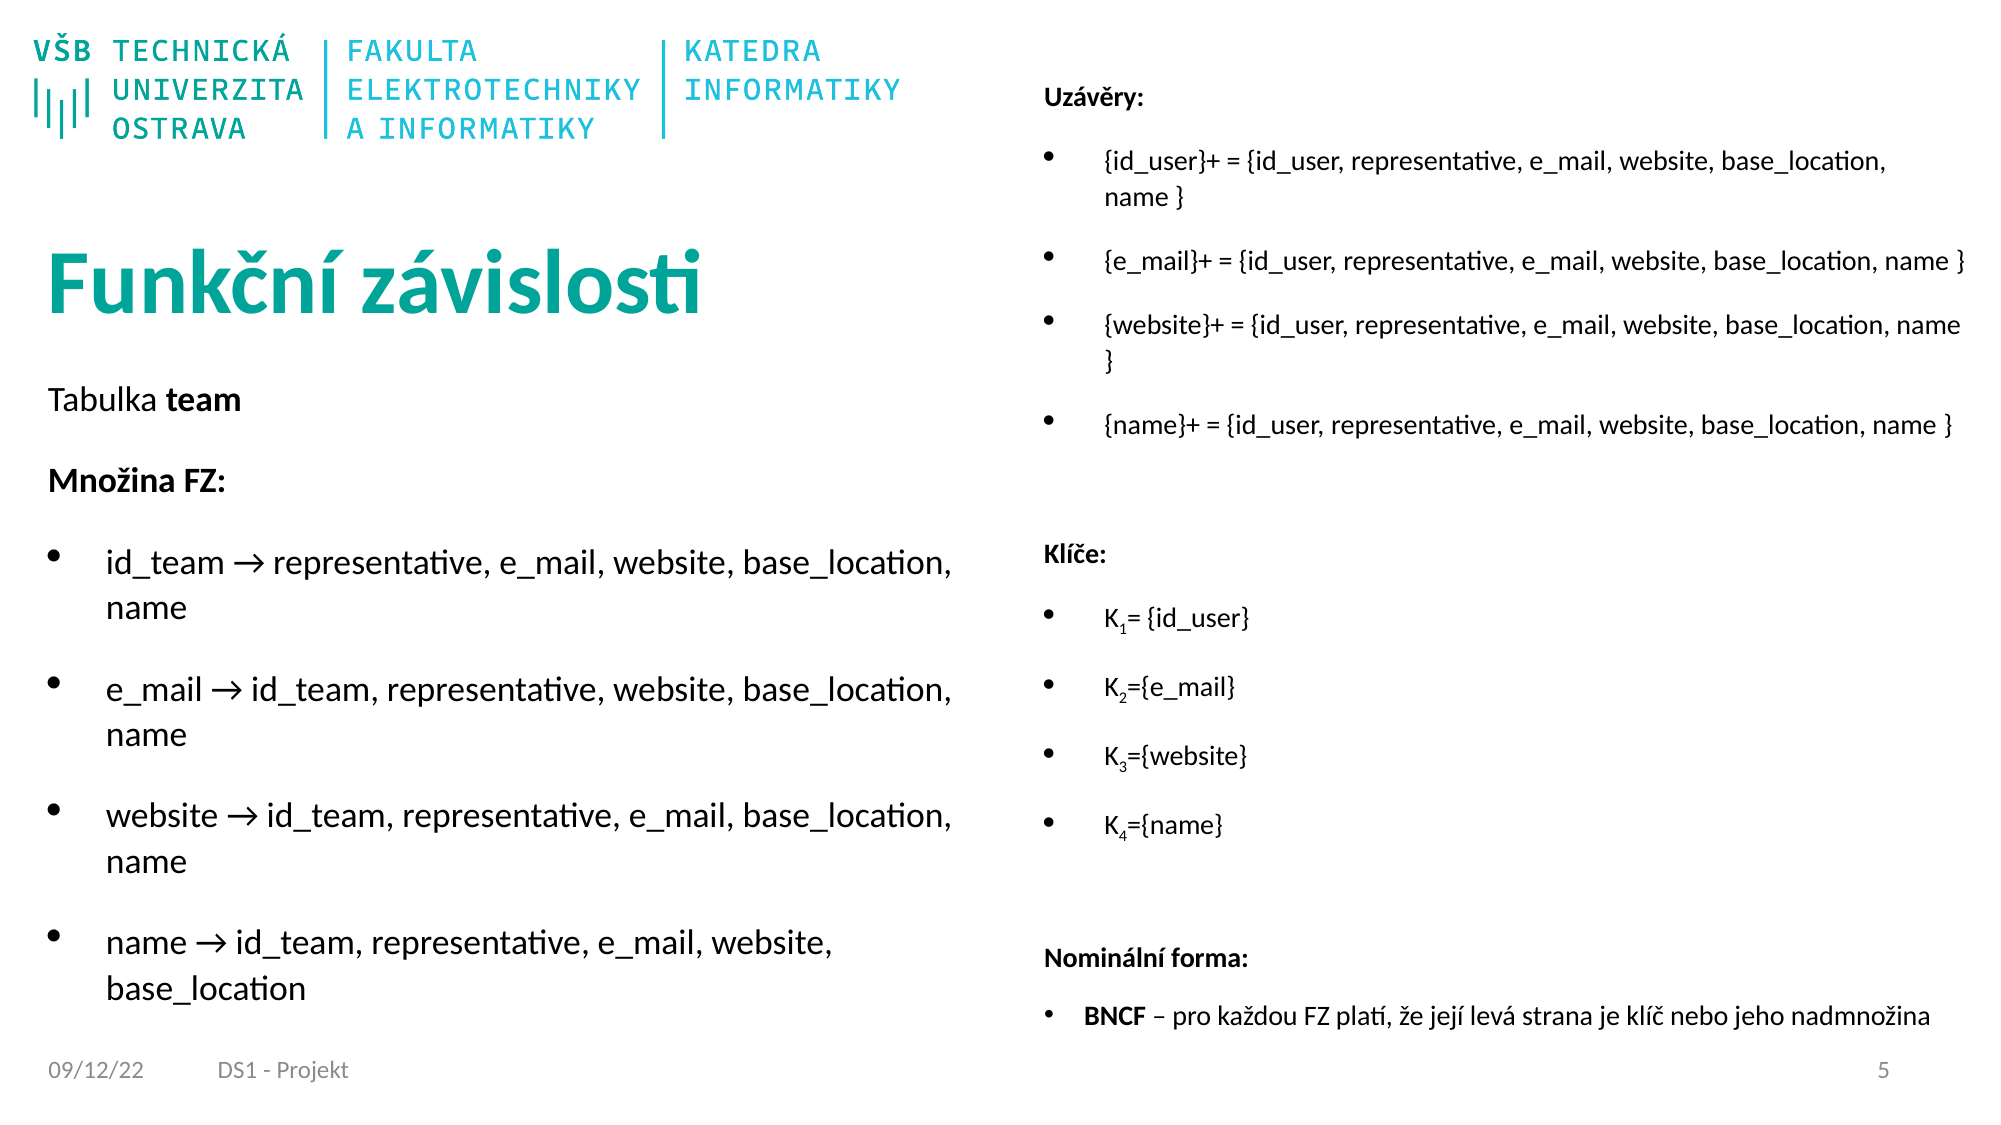

Uzávěry:
{id_user}+ = {id_user, representative, e_mail, website, base_location, name }
{e_mail}+ = {id_user, representative, e_mail, website, base_location, name }
{website}+ = {id_user, representative, e_mail, website, base_location, name }
{name}+ = {id_user, representative, e_mail, website, base_location, name }

Klíče:
K1= {id_user}
K2={e_mail}
K3={website}
K4={name}

Nominální forma:
BNCF – pro každou FZ platí, že její levá strana je klíč nebo jeho nadmnožina

# Funkční závislosti
Tabulka team
Množina FZ:
id_team → representative, e_mail, website, base_location, name
e_mail → id_team, representative, website, base_location, name
website → id_team, representative, e_mail, base_location, name
name → id_team, representative, e_mail, website, base_location

DS1 - Projekt
5
09/12/22